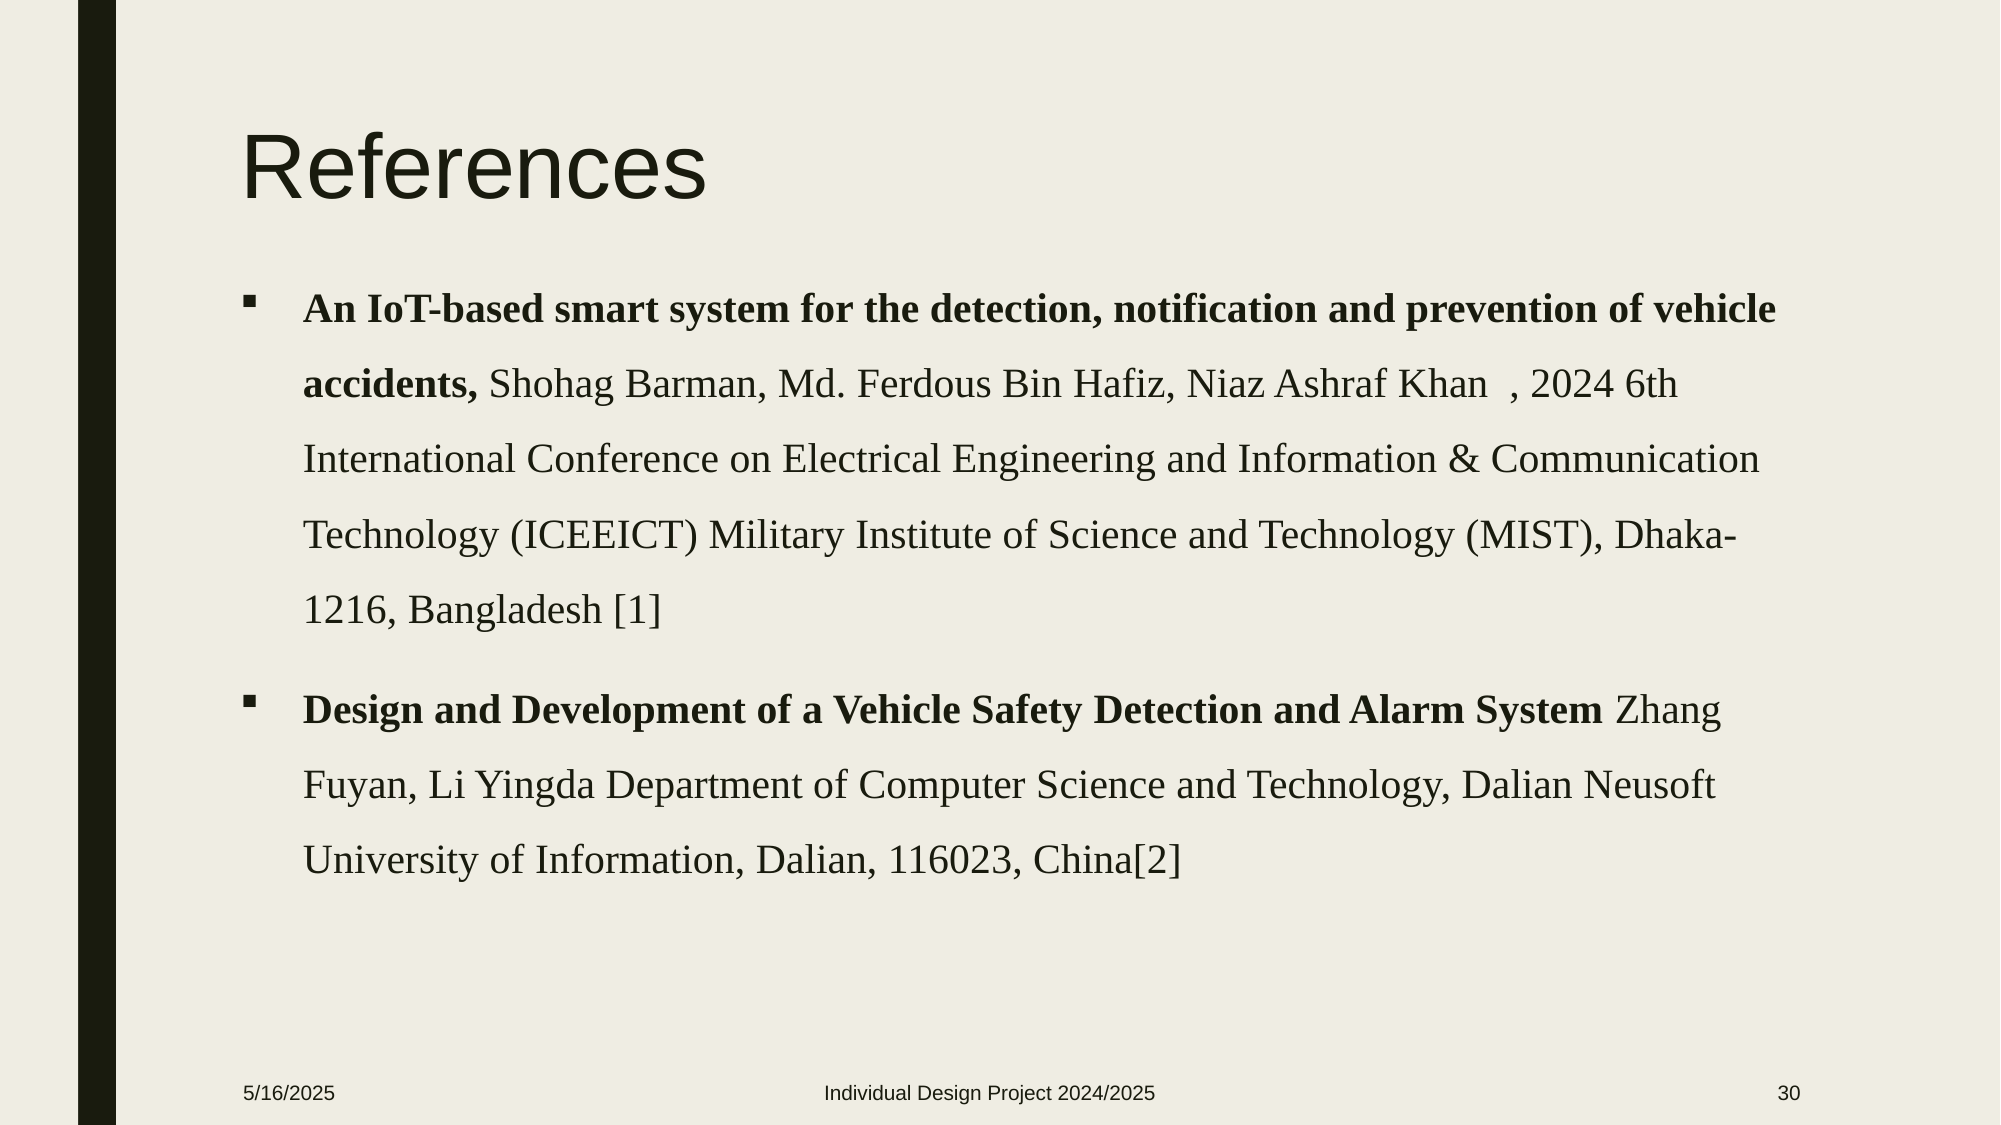

# References
An IoT-based smart system for the detection, notification and prevention of vehicle accidents, Shohag Barman, Md. Ferdous Bin Hafiz, Niaz Ashraf Khan  , 2024 6th International Conference on Electrical Engineering and Information & Communication Technology (ICEEICT) Military Institute of Science and Technology (MIST), Dhaka-1216, Bangladesh [1]
Design and Development of a Vehicle Safety Detection and Alarm System Zhang Fuyan, Li Yingda Department of Computer Science and Technology, Dalian Neusoft University of Information, Dalian, 116023, China[2]
5/16/2025
Individual Design Project 2024/2025
30